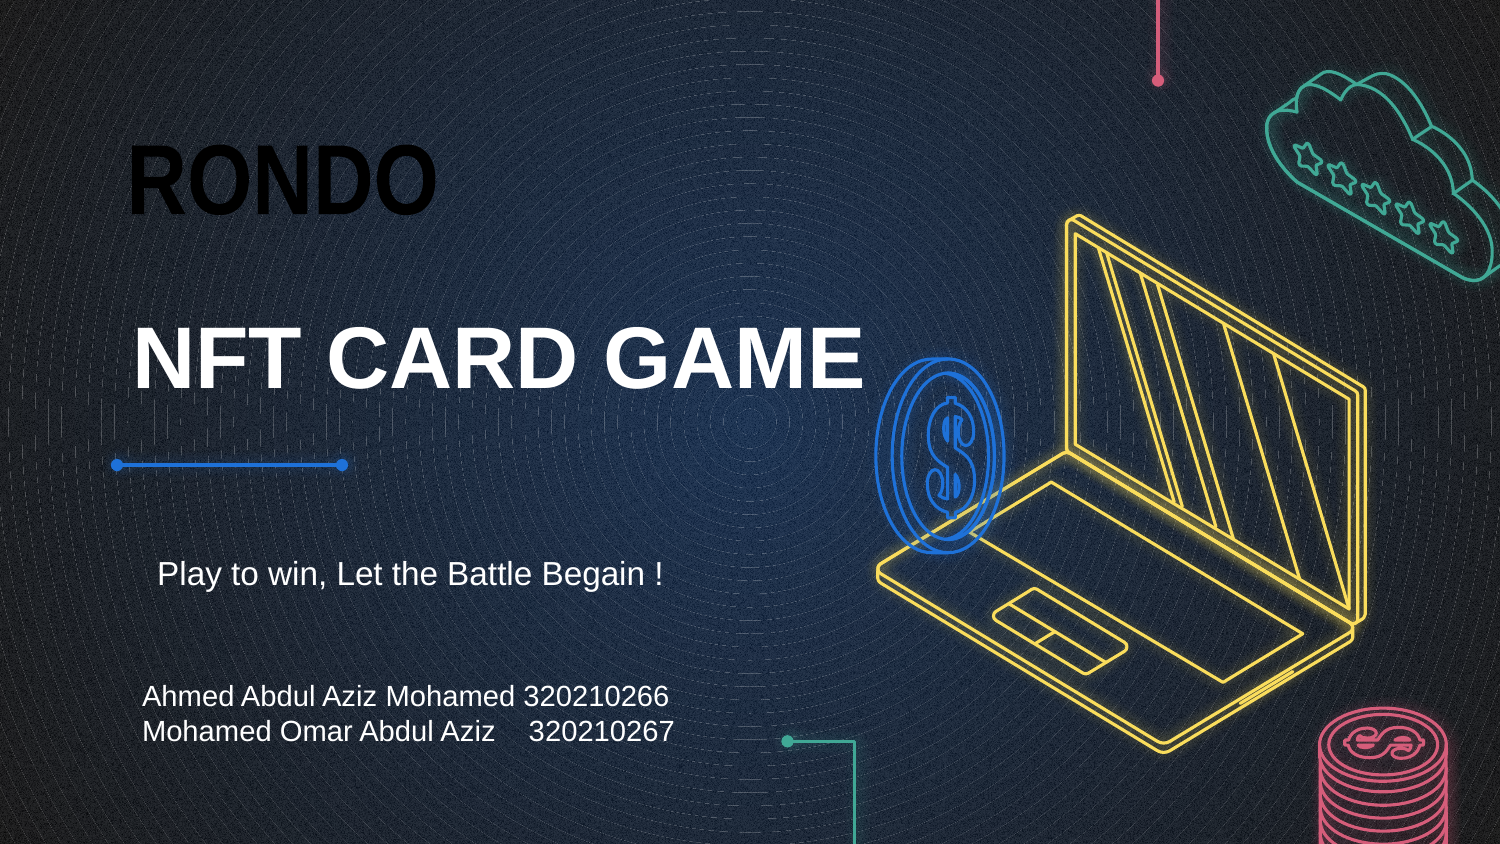

# NFT CARD GAME
RONDO

Play to win, Let the Battle Begain !
Ahmed Abdul Aziz Mohamed 320210266
Mohamed Omar Abdul Aziz    320210267